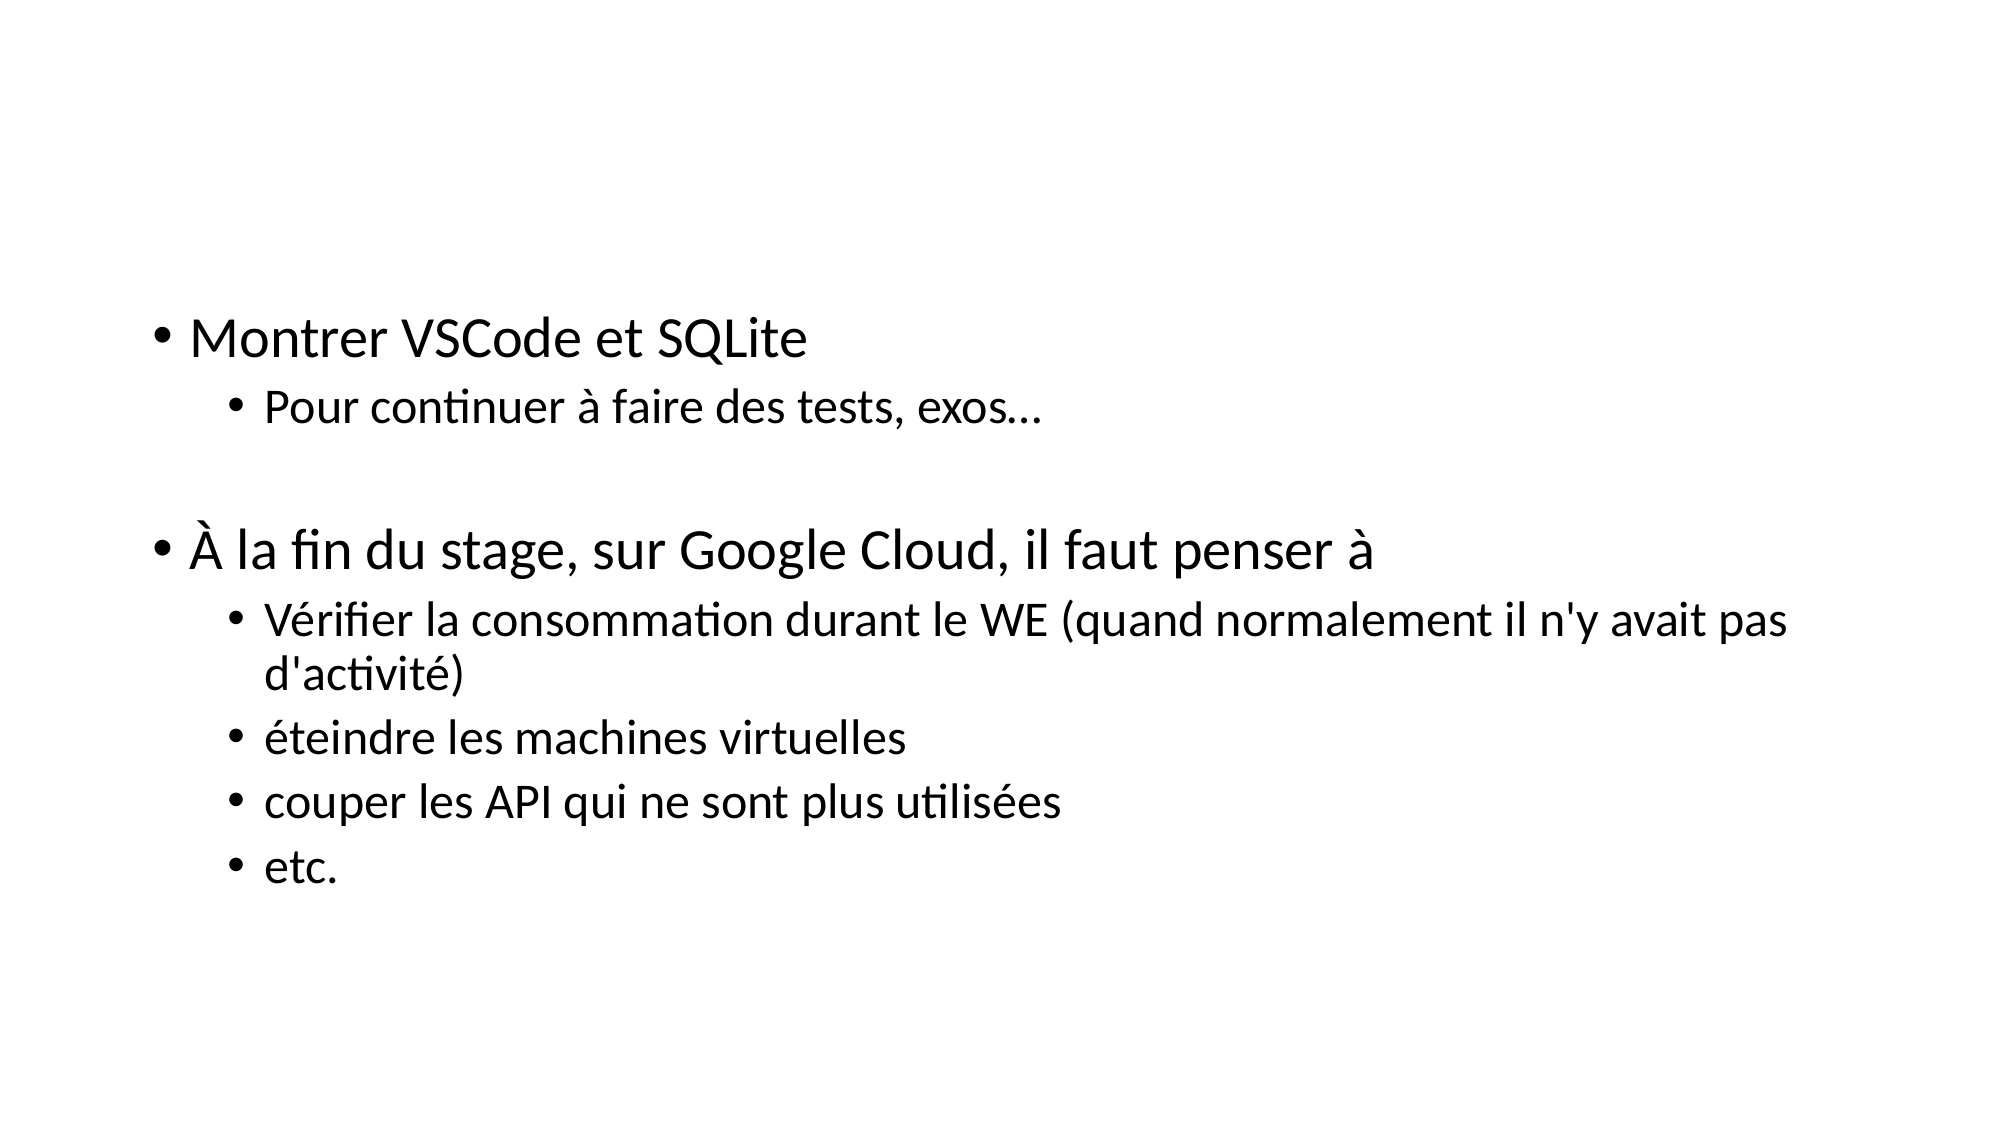

#
Montrer VSCode et SQLite
Pour continuer à faire des tests, exos…

À la fin du stage, sur Google Cloud, il faut penser à
Vérifier la consommation durant le WE (quand normalement il n'y avait pas d'activité)
éteindre les machines virtuelles
couper les API qui ne sont plus utilisées
etc.